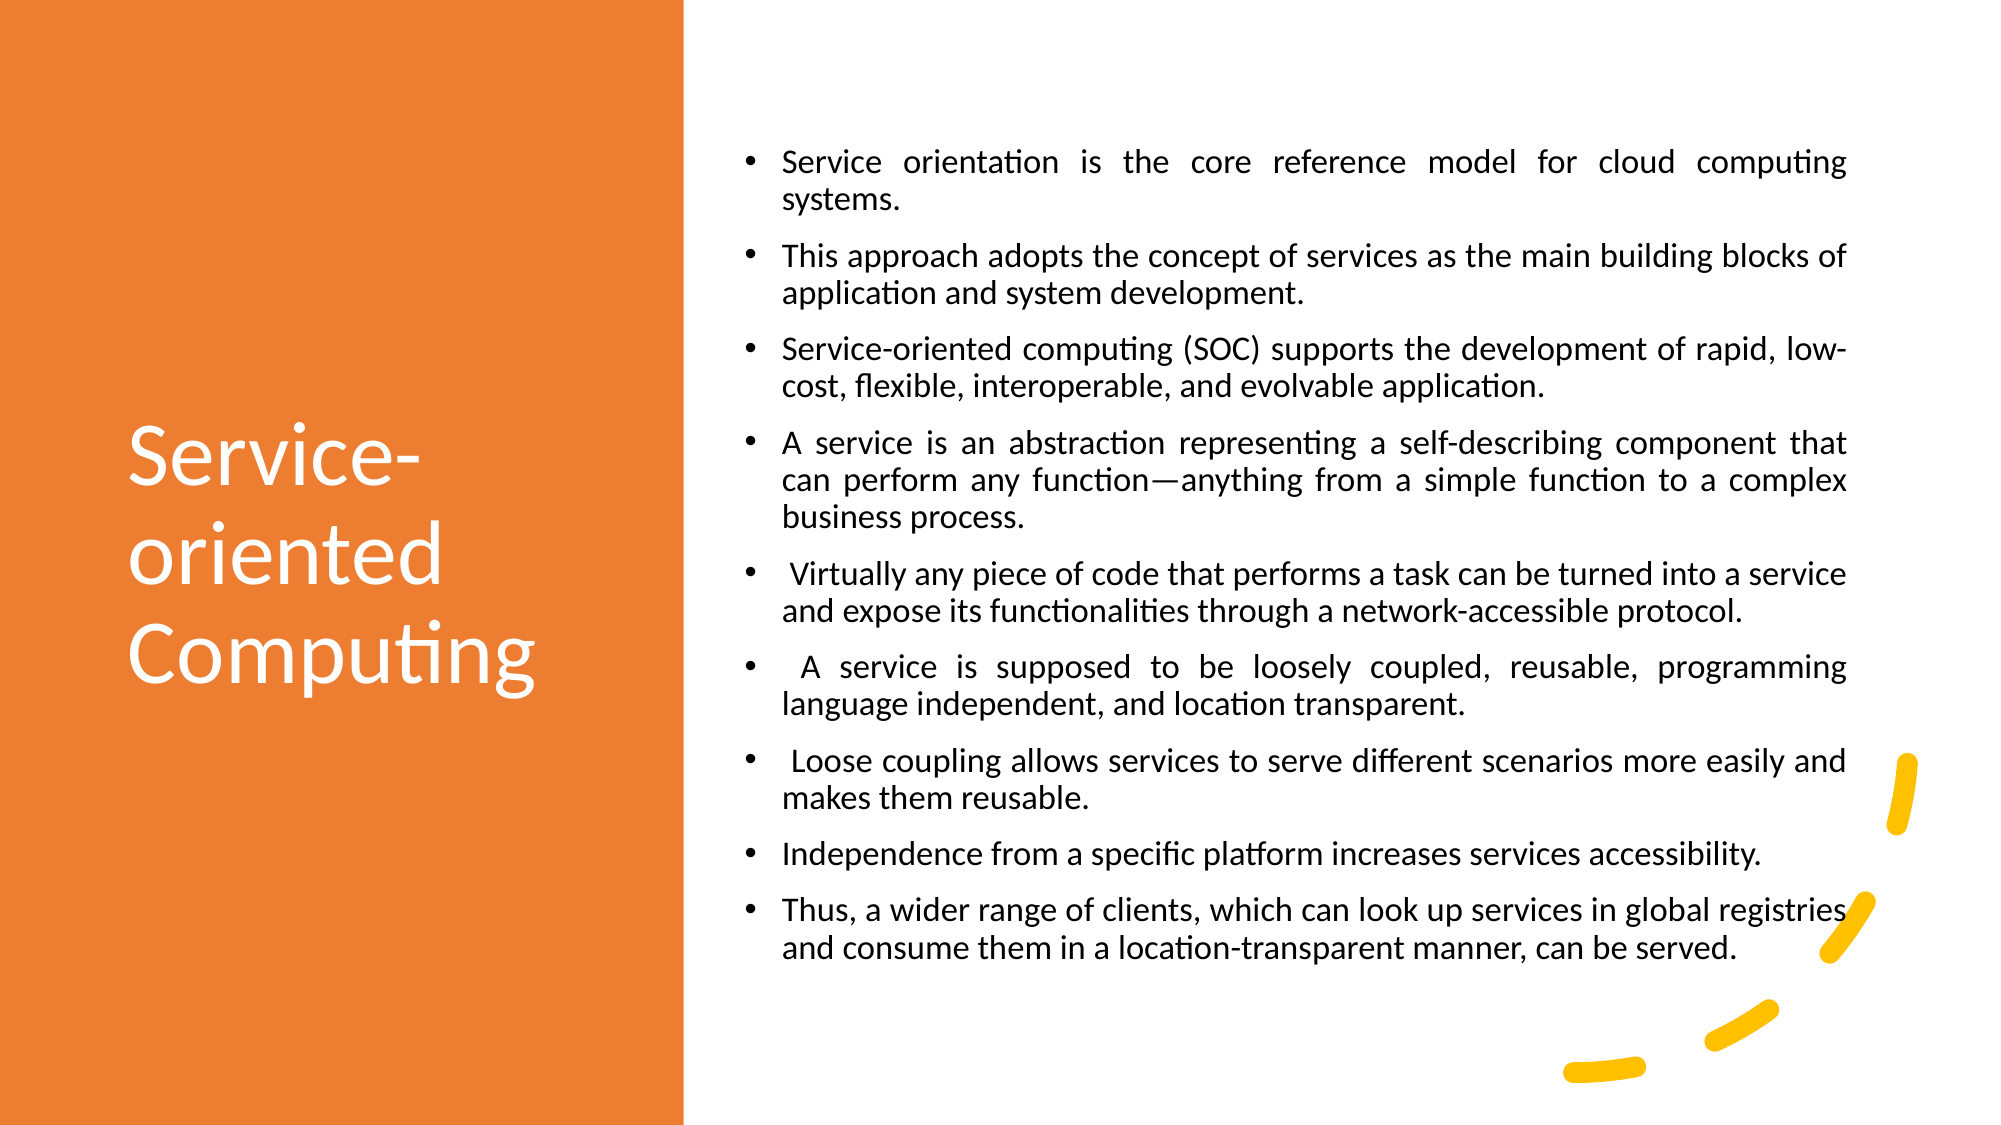

# Service-oriented Computing
Service orientation is the core reference model for cloud computing systems.
This approach adopts the concept of services as the main building blocks of application and system development.
Service-oriented computing (SOC) supports the development of rapid, low-cost, flexible, interoperable, and evolvable application.
A service is an abstraction representing a self-describing component that can perform any function—anything from a simple function to a complex business process.
 Virtually any piece of code that performs a task can be turned into a service and expose its functionalities through a network-accessible protocol.
 A service is supposed to be loosely coupled, reusable, programming language independent, and location transparent.
 Loose coupling allows services to serve different scenarios more easily and makes them reusable.
Independence from a specific platform increases services accessibility.
Thus, a wider range of clients, which can look up services in global registries and consume them in a location-transparent manner, can be served.

33